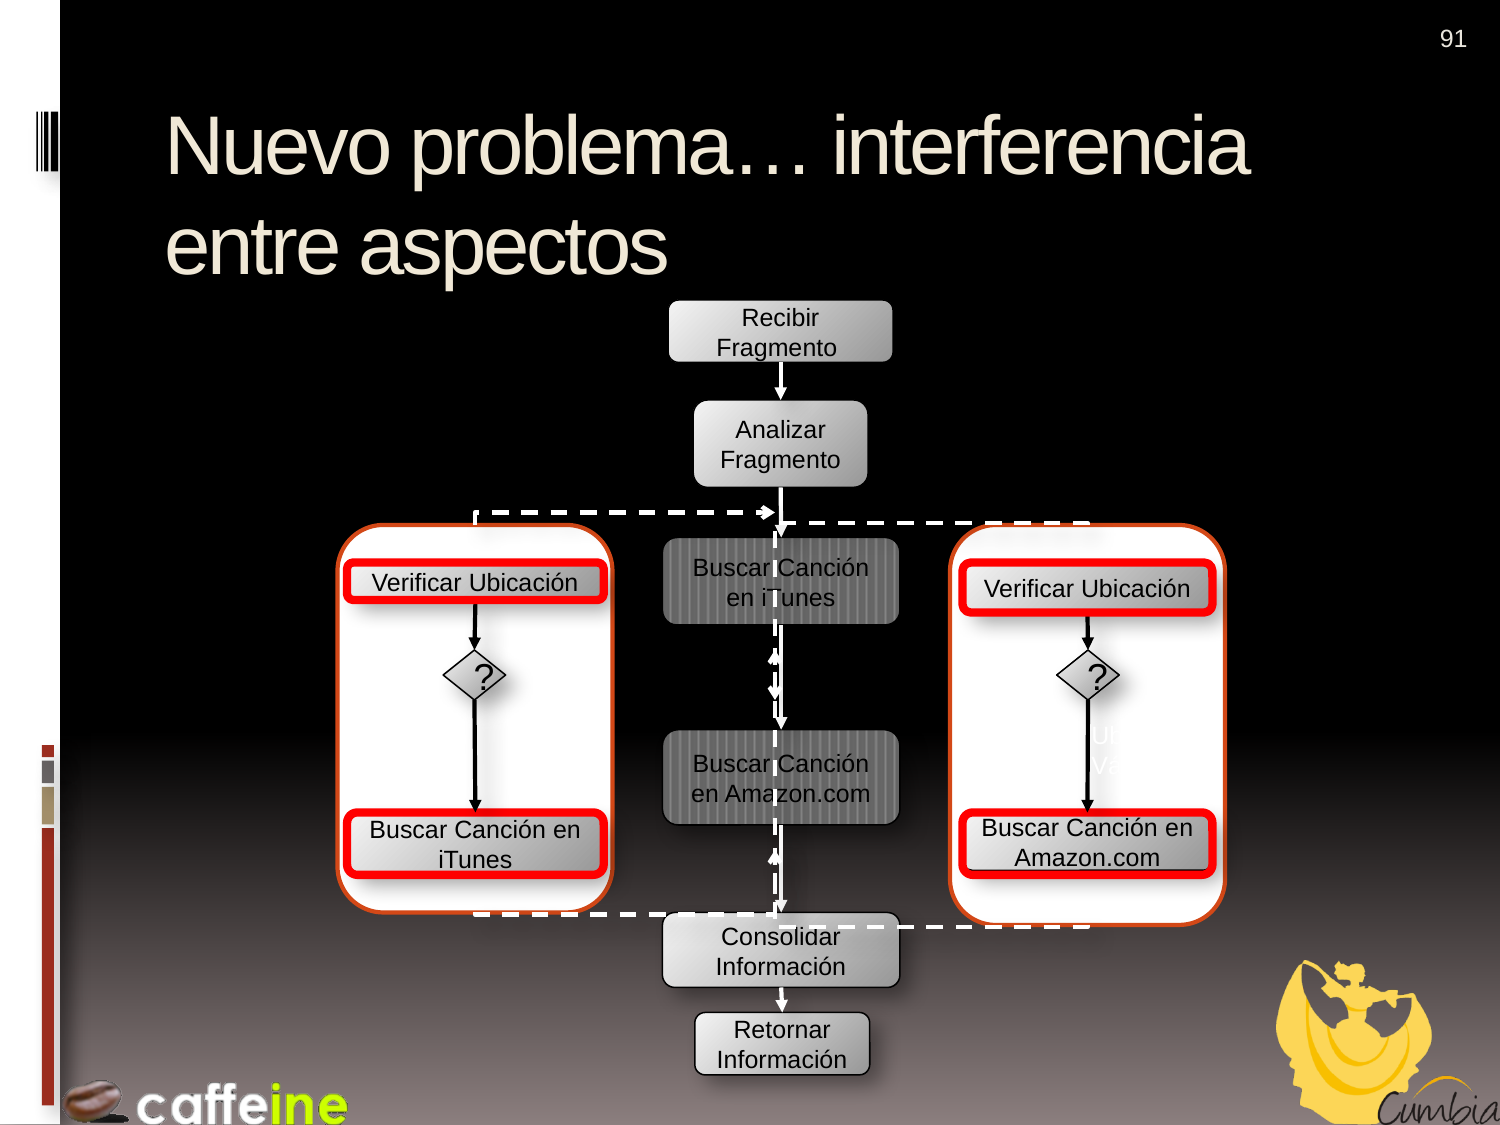

91
# Nuevo problema… interferencia entre aspectos
Recibir Fragmento
Analizar Fragmento

Buscar Canción en iTunes
Verificar Ubicación

Verificar Ubicación

?
?
Ubicación
Válida
Ubicación
Válida
Buscar Canción en Amazon.com

Buscar Canción en Amazon.com

Buscar Canción en iTunes
Consolidar Información
Retornar Información